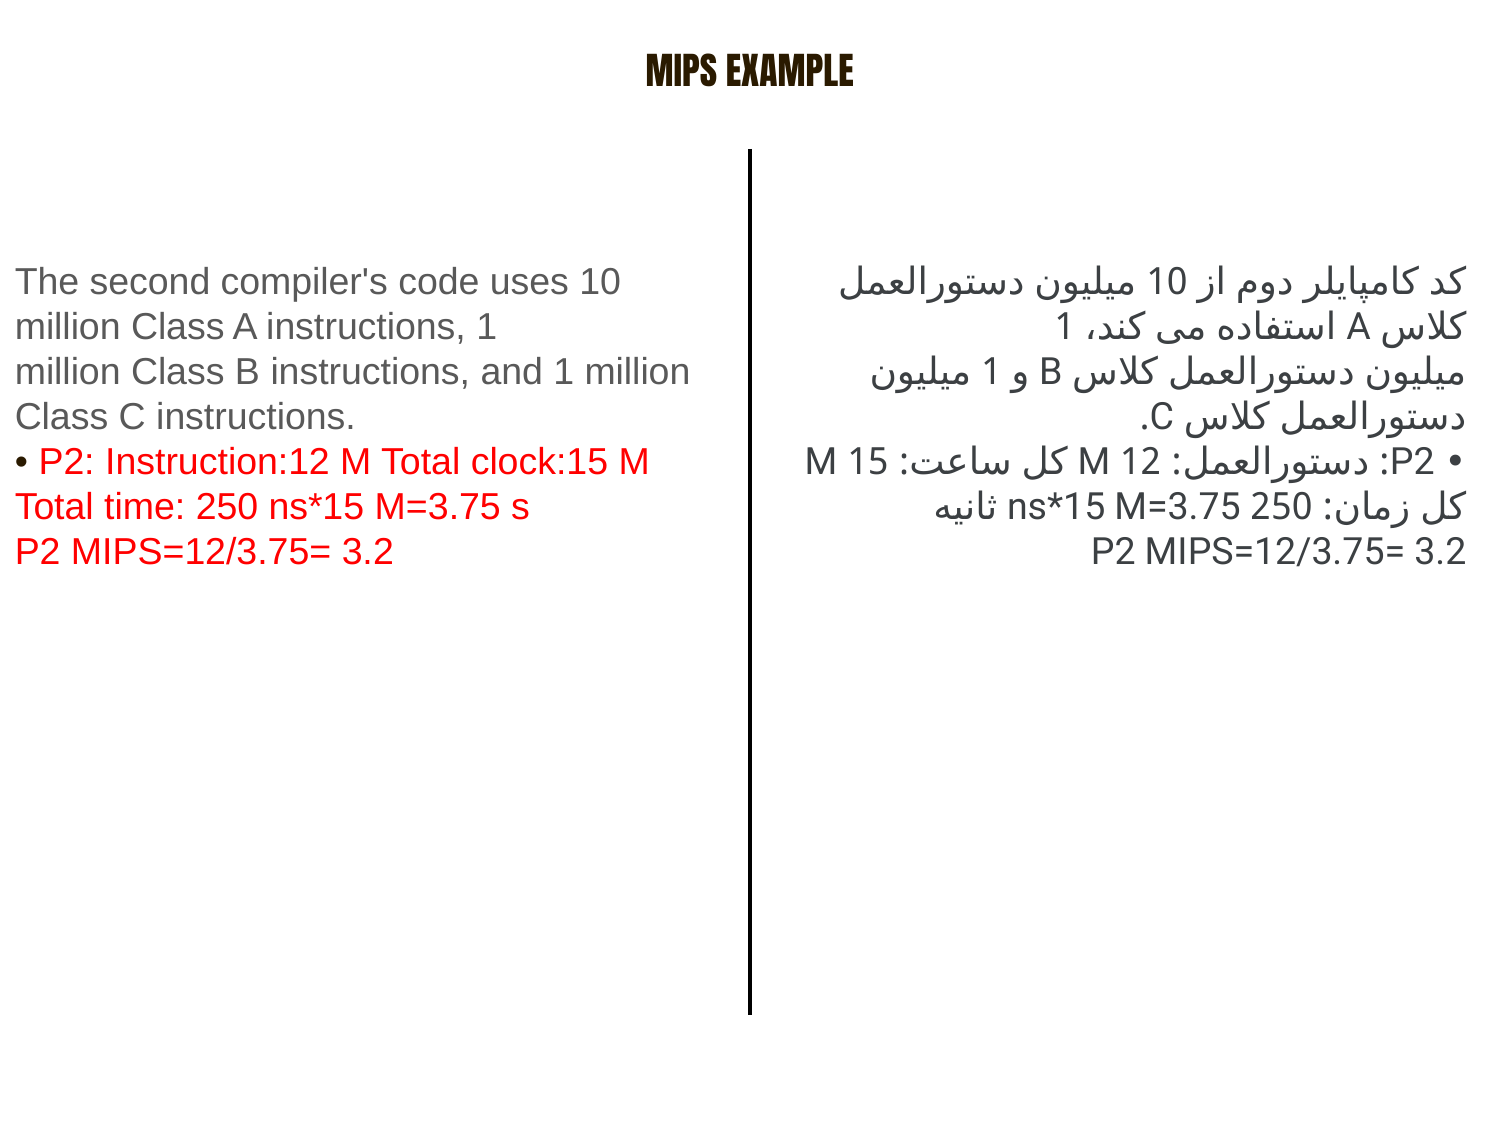

MIPS EXAMPLE
The second compiler's code uses 10 million Class A instructions, 1
million Class B instructions, and 1 million Class C instructions.
• P2: Instruction:12 M Total clock:15 M Total time: 250 ns*15 M=3.75 s
P2 MIPS=12/3.75= 3.2
کد کامپایلر دوم از 10 میلیون دستورالعمل کلاس A استفاده می کند، 1
میلیون دستورالعمل کلاس B و 1 میلیون دستورالعمل کلاس C.
• P2: دستورالعمل: 12 M کل ساعت: 15 M کل زمان: 250 ns*15 M=3.75 ثانیه
P2 MIPS=12/3.75= 3.2